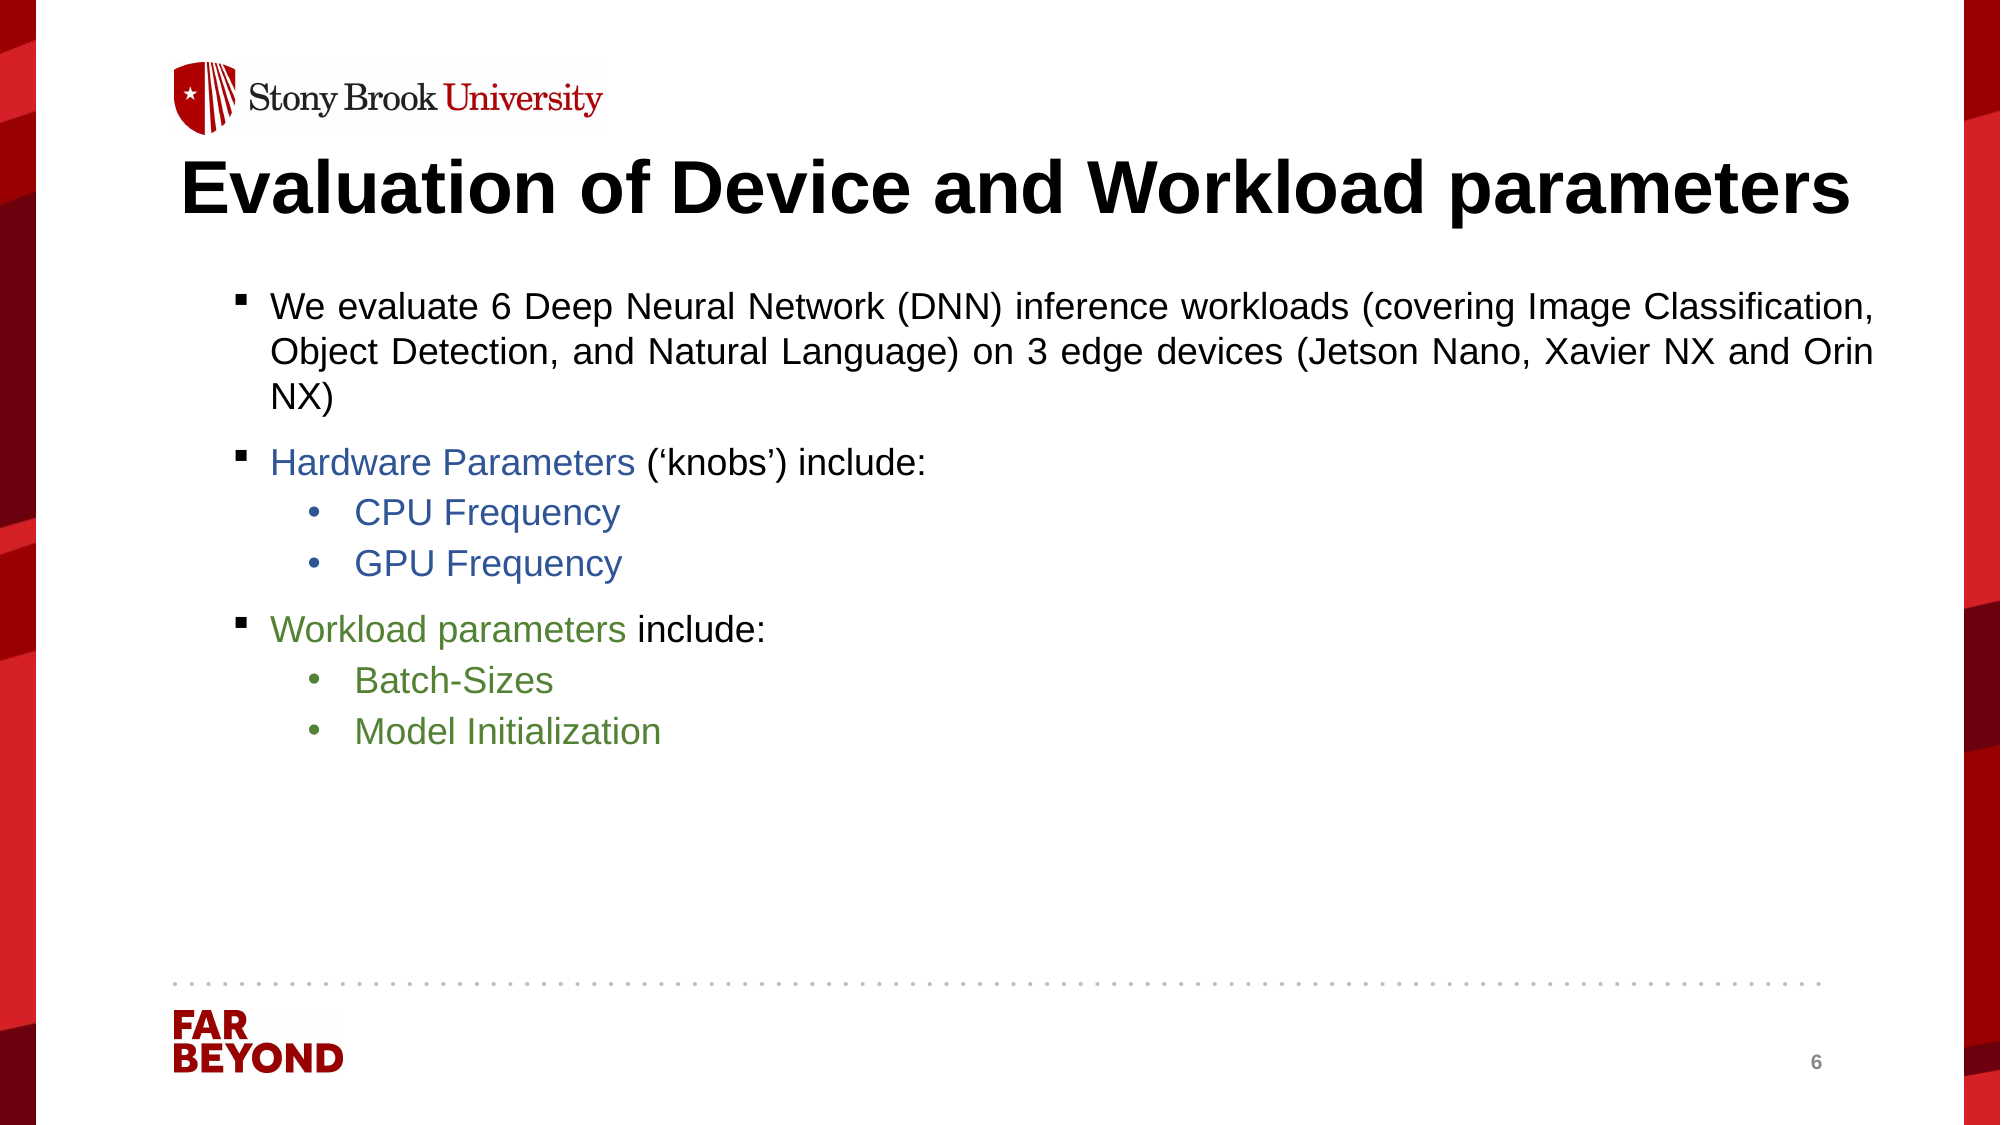

Evaluation of Device and Workload parameters
We evaluate 6 Deep Neural Network (DNN) inference workloads (covering Image Classification, Object Detection, and Natural Language) on 3 edge devices (Jetson Nano, Xavier NX and Orin NX)
Hardware Parameters (‘knobs’) include:
CPU Frequency
GPU Frequency
Workload parameters include:
Batch-Sizes
Model Initialization

6